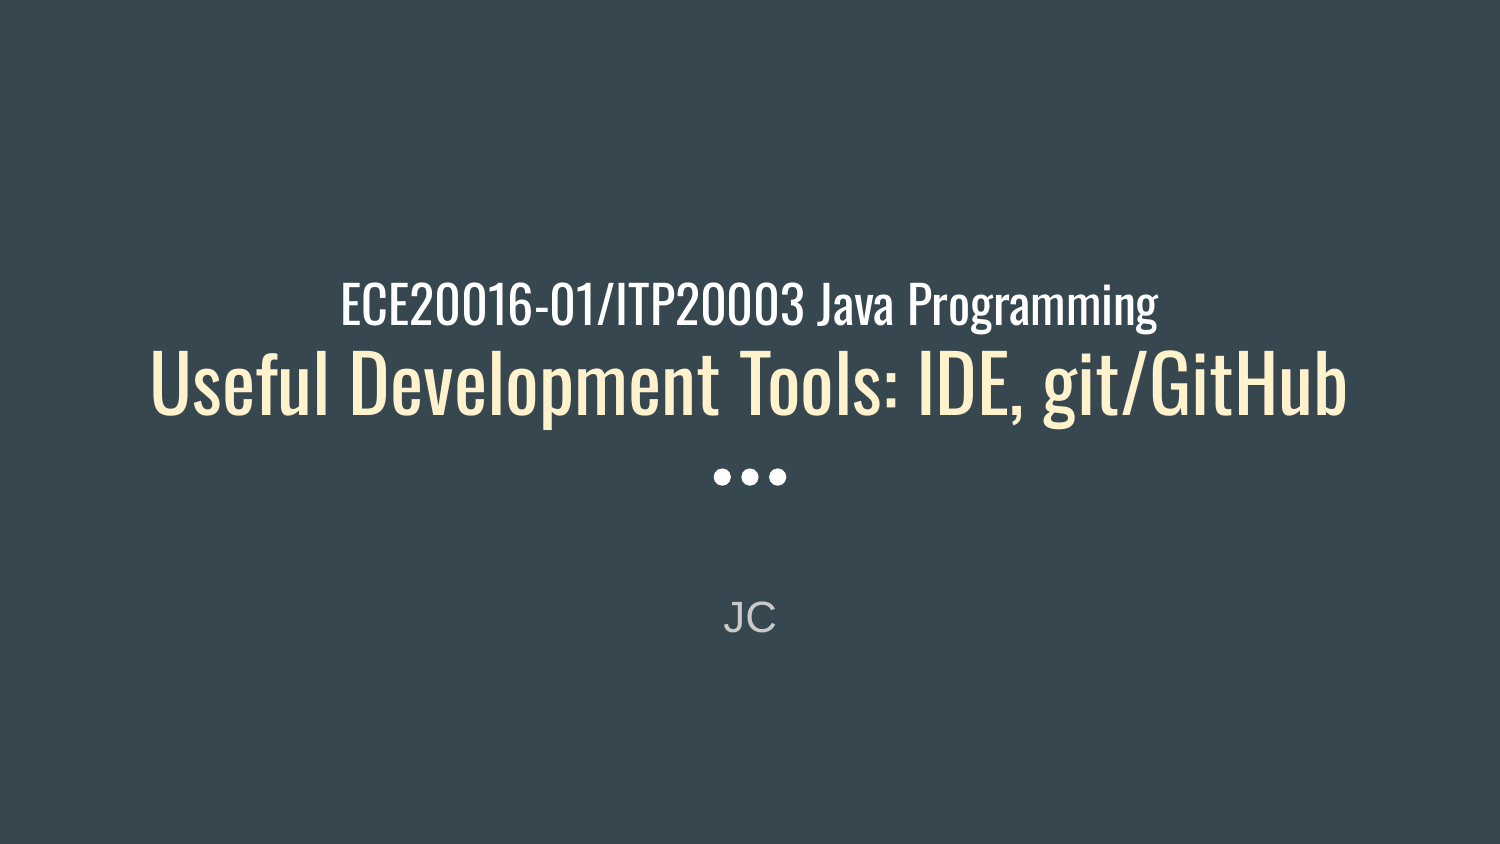

# ECE20016-01/ITP20003 Java Programming
Useful Development Tools: IDE, git/GitHub

JC